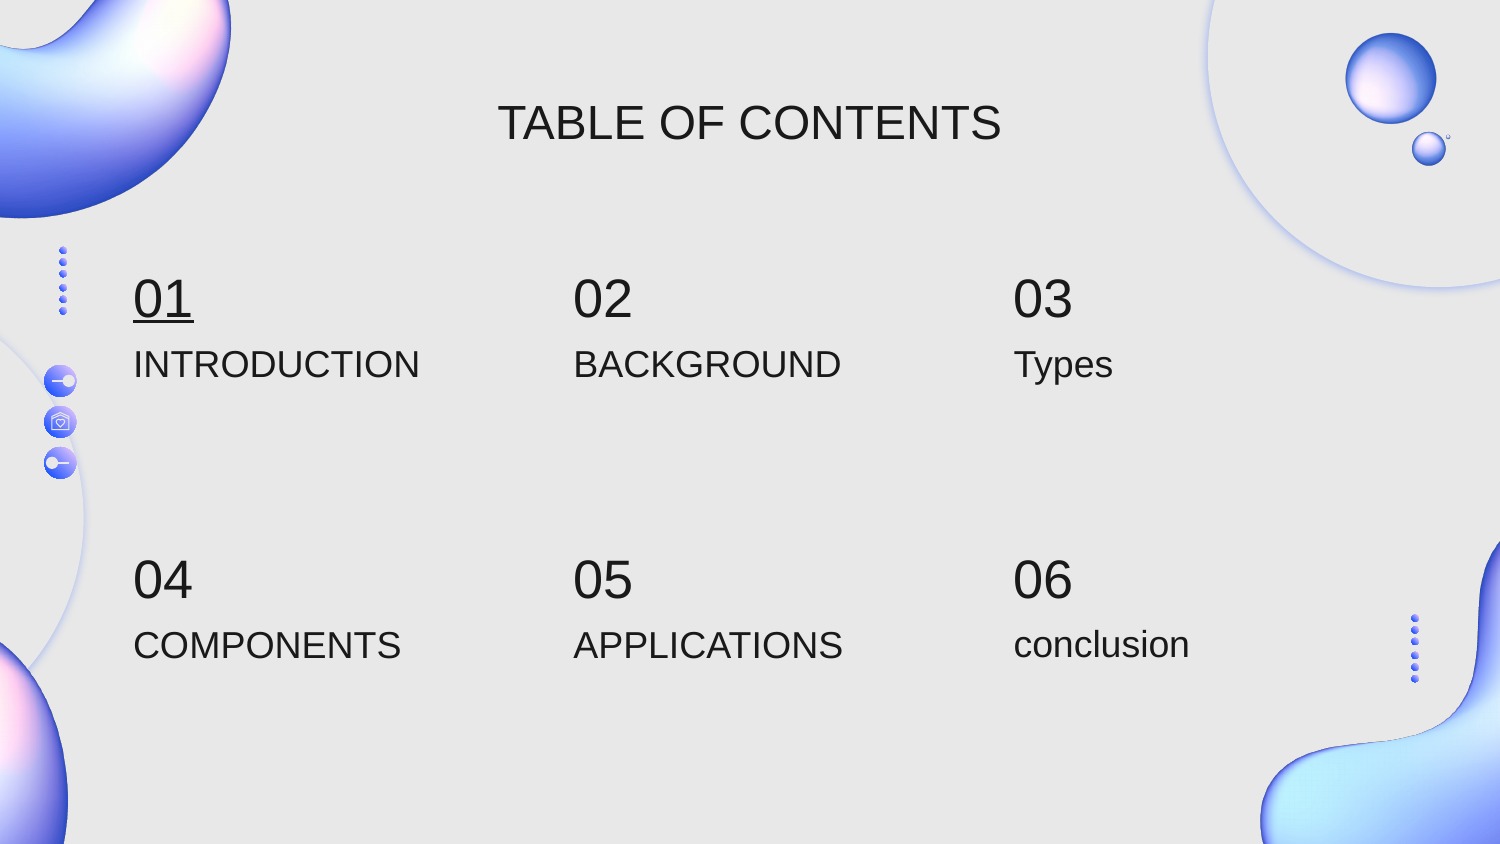

TABLE OF CONTENTS
01
02
03

# INTRODUCTION
BACKGROUND
Types

04
05
06
conclusion
COMPONENTS
APPLICATIONS